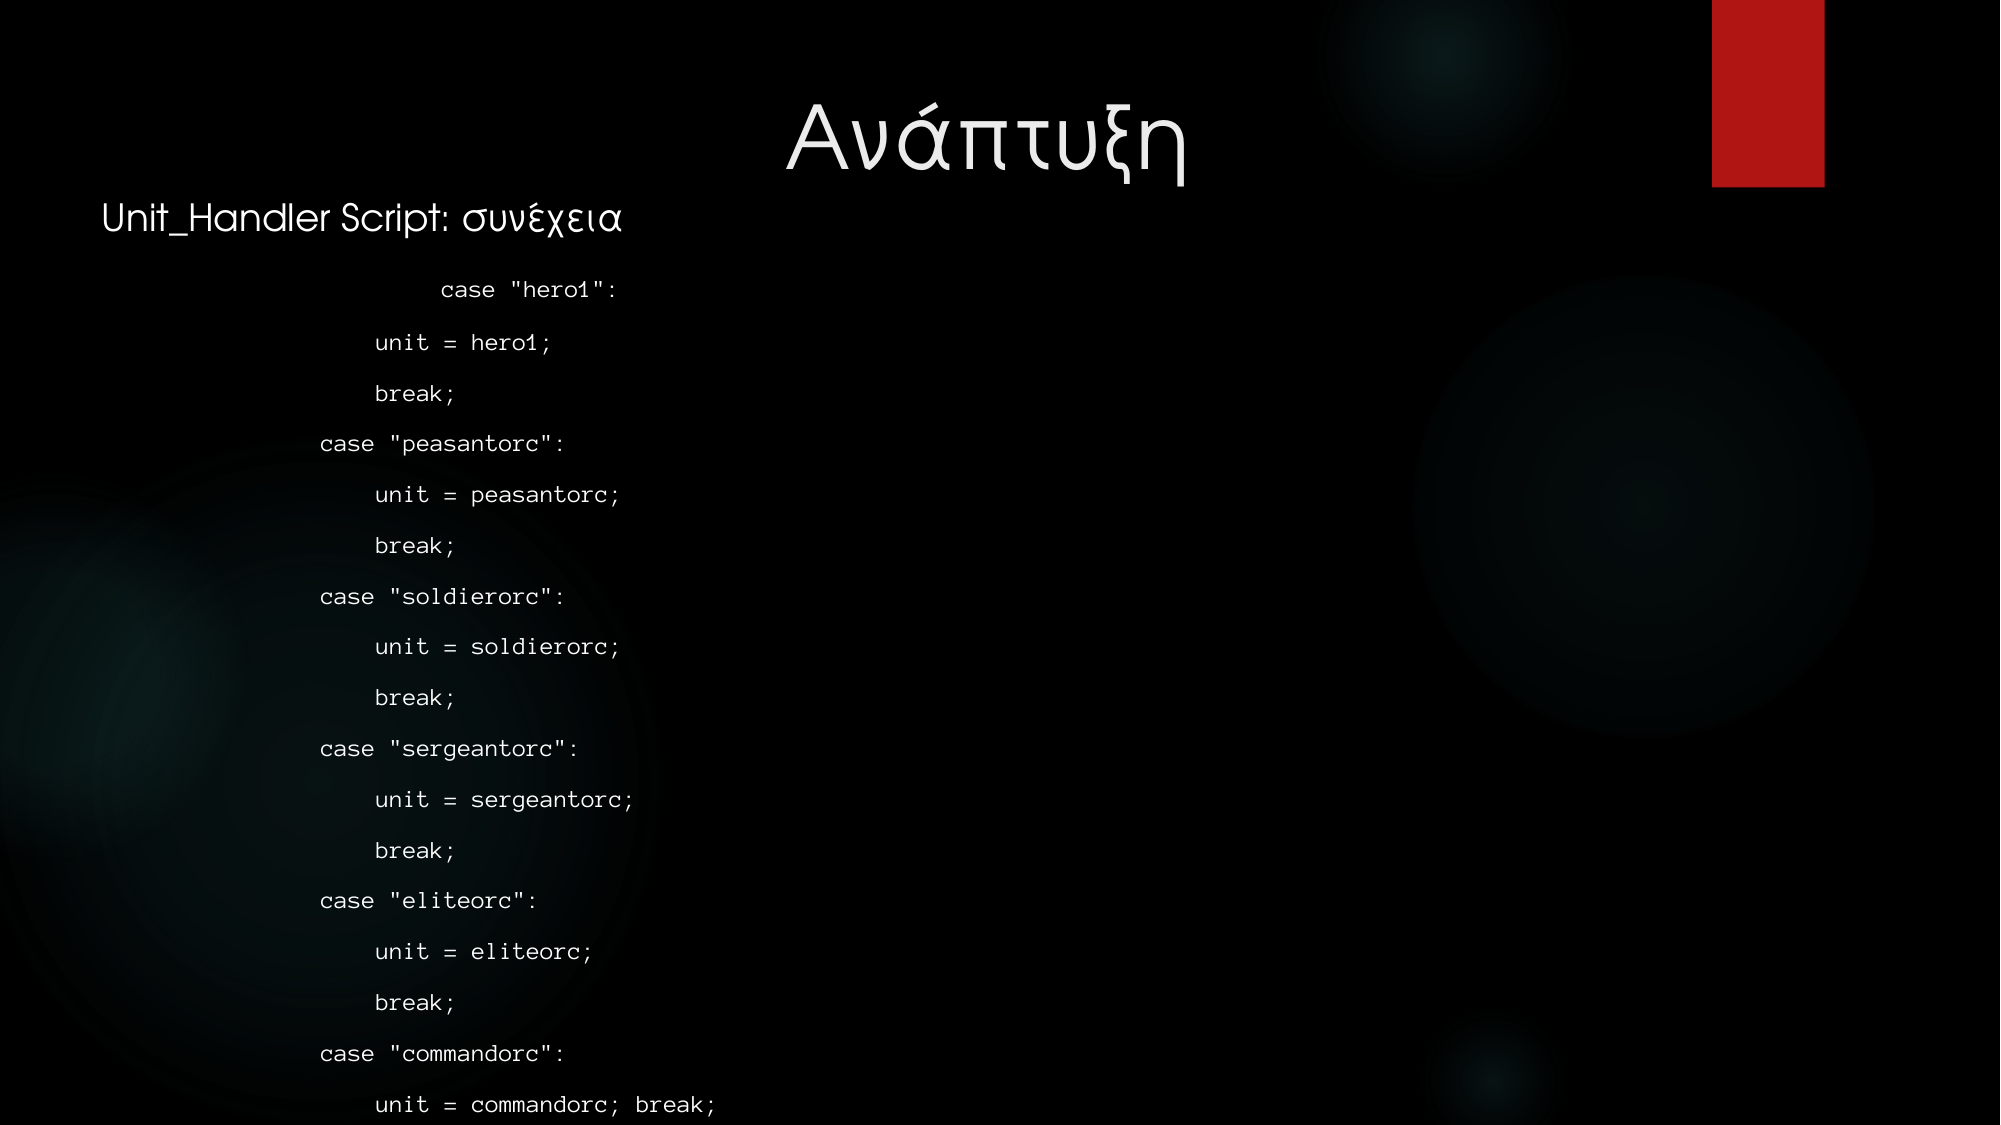

# Ανάπτυξη
Unit_Handler Script: συνέχεια
		  case "hero1":
                    unit = hero1;
                    break;
                case "peasantorc":
                    unit = peasantorc;
                    break;
                case "soldierorc":
                    unit = soldierorc;
                    break;
                case "sergeantorc":
                    unit = sergeantorc;
                    break;
                case "eliteorc":
                    unit = eliteorc;
                    break;
                case "commandorc":
                    unit = commandorc; break;